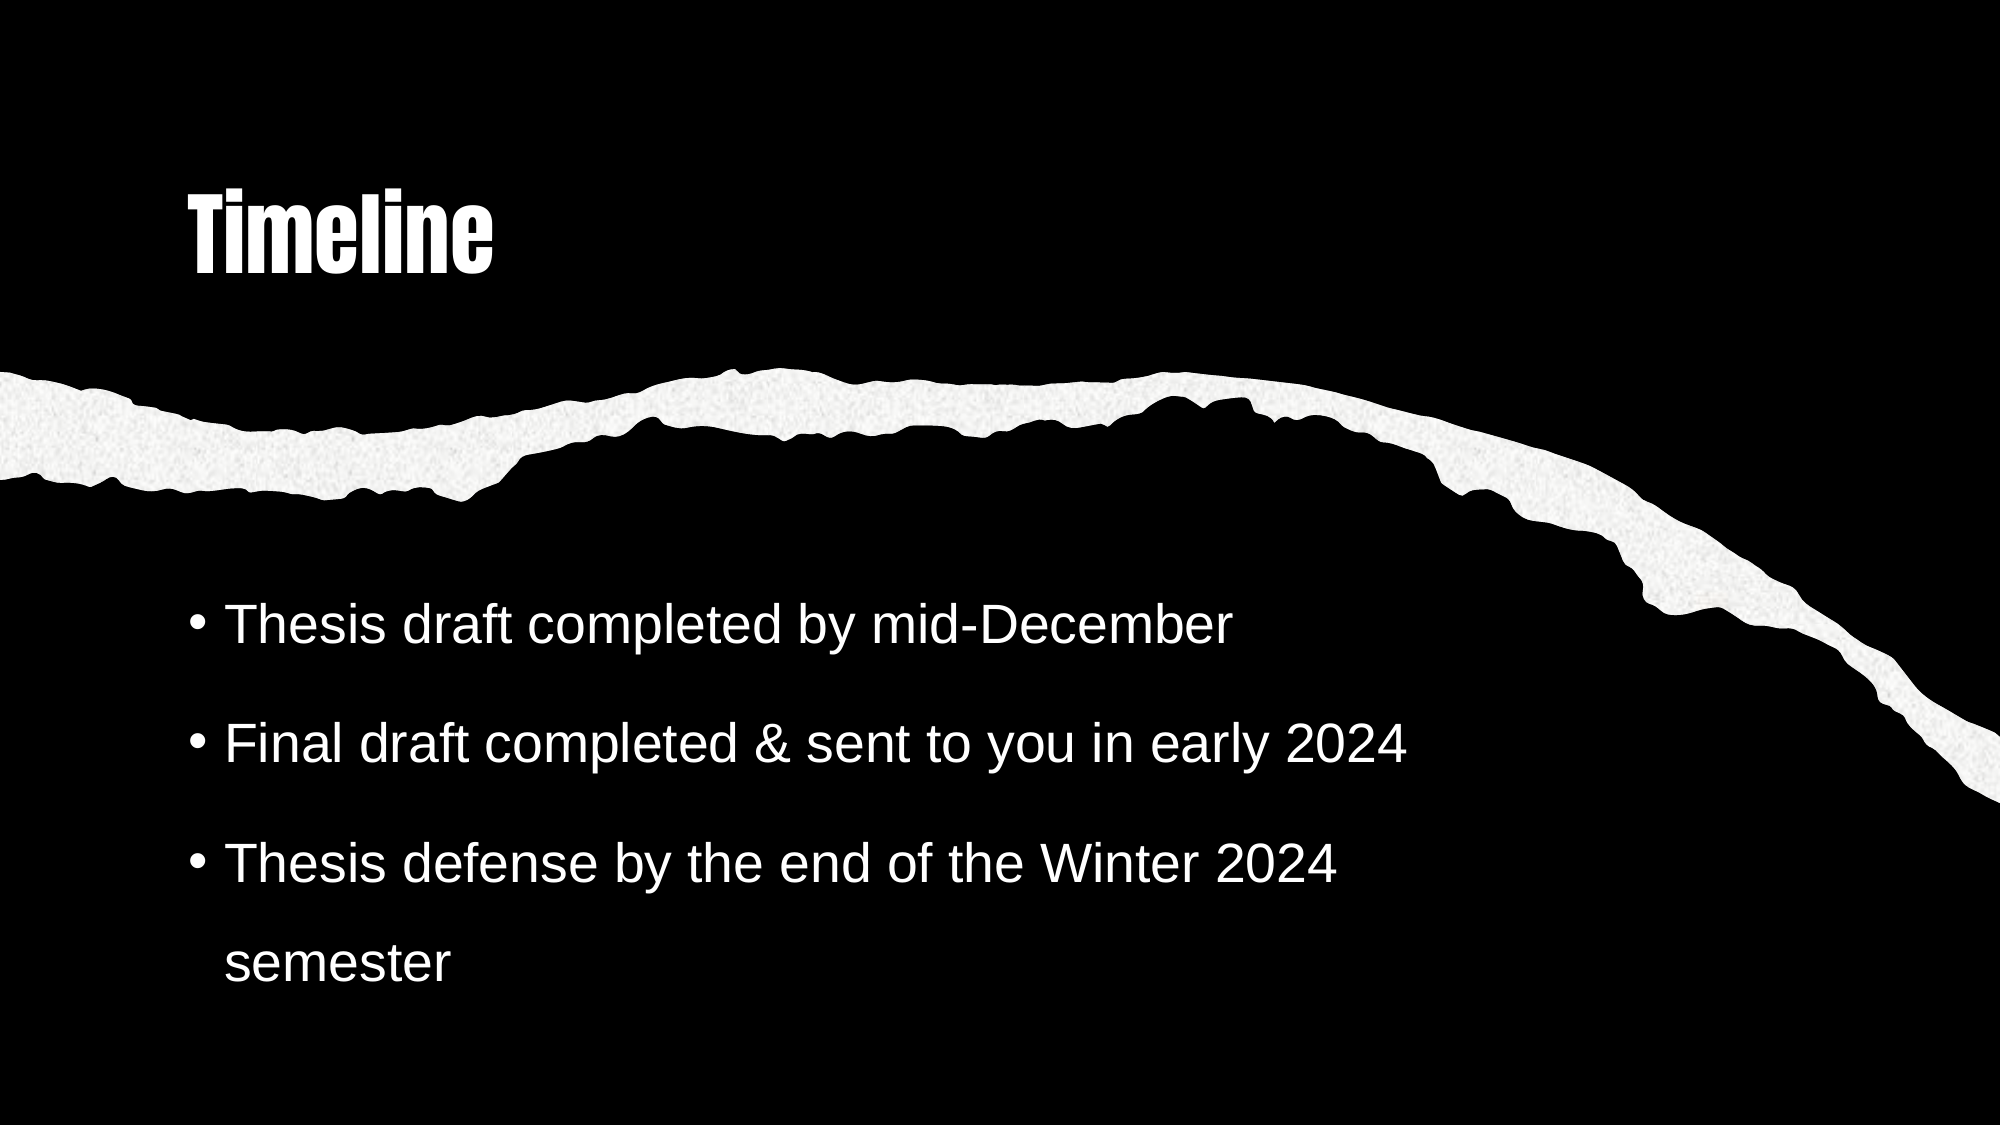

# Timeline

Thesis draft completed by mid-December
Final draft completed & sent to you in early 2024
Thesis defense by the end of the Winter 2024 semester